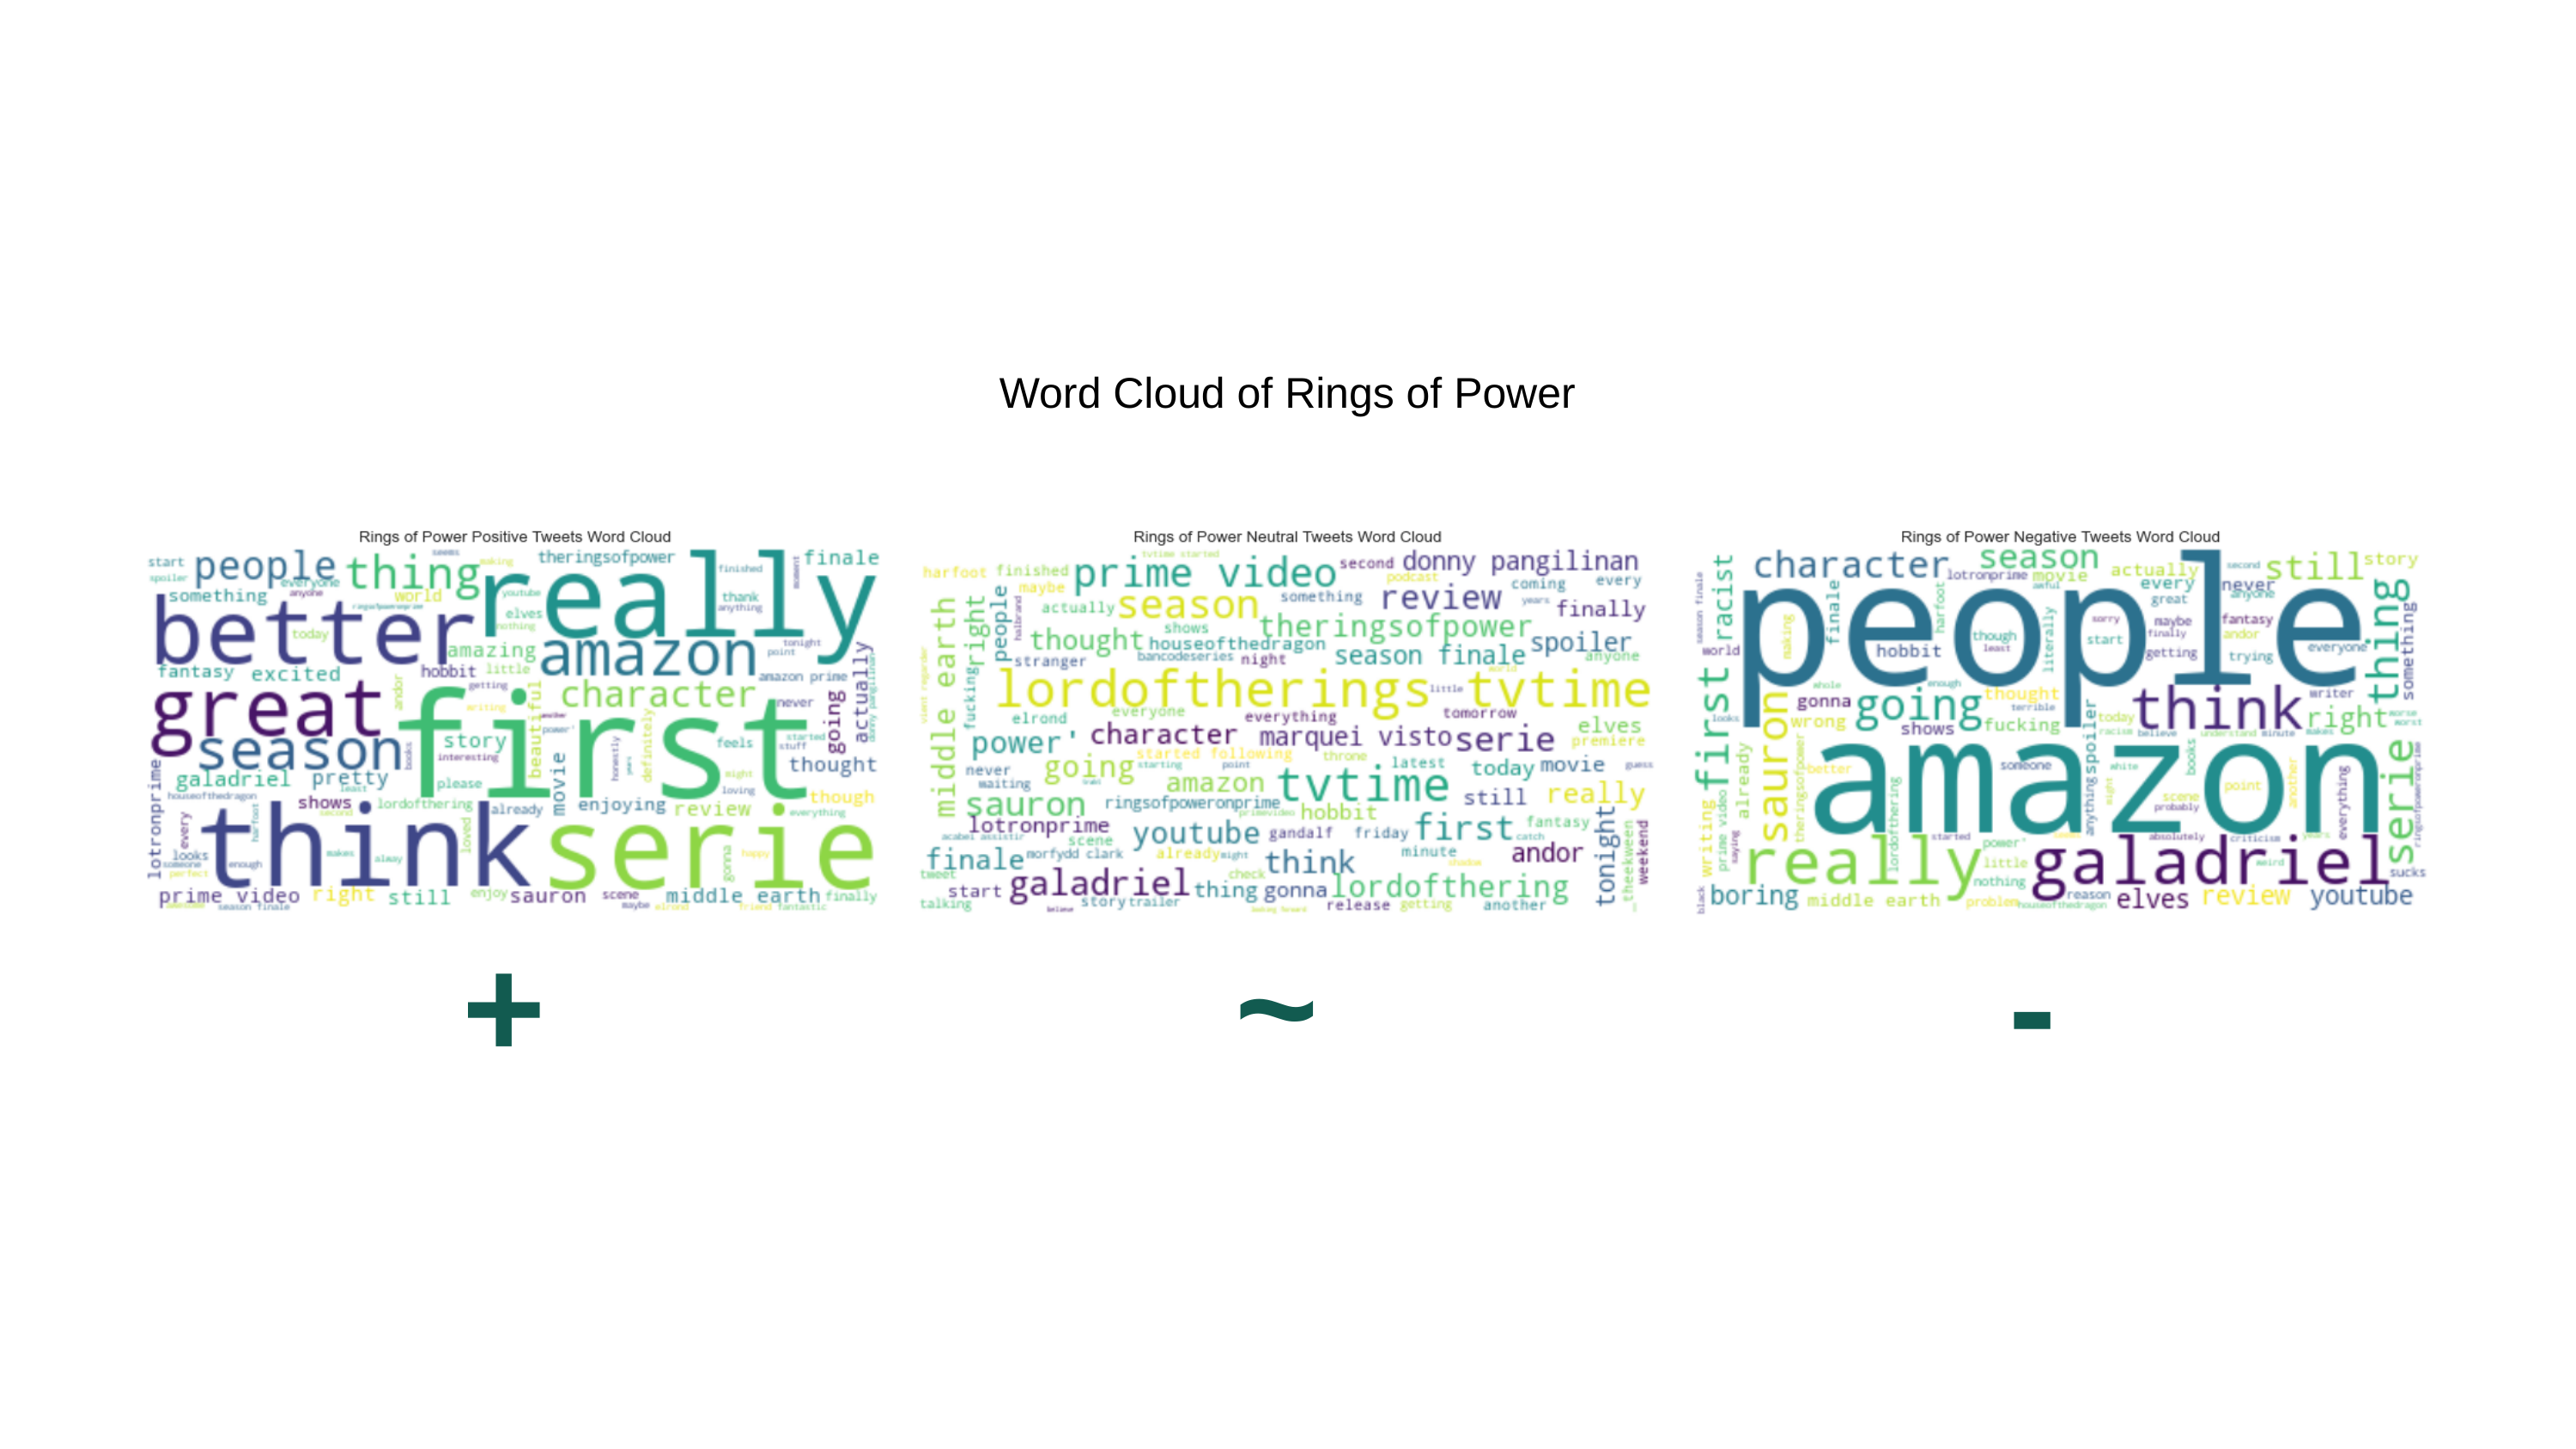

Word Cloud of Rings of Power

+
~
-